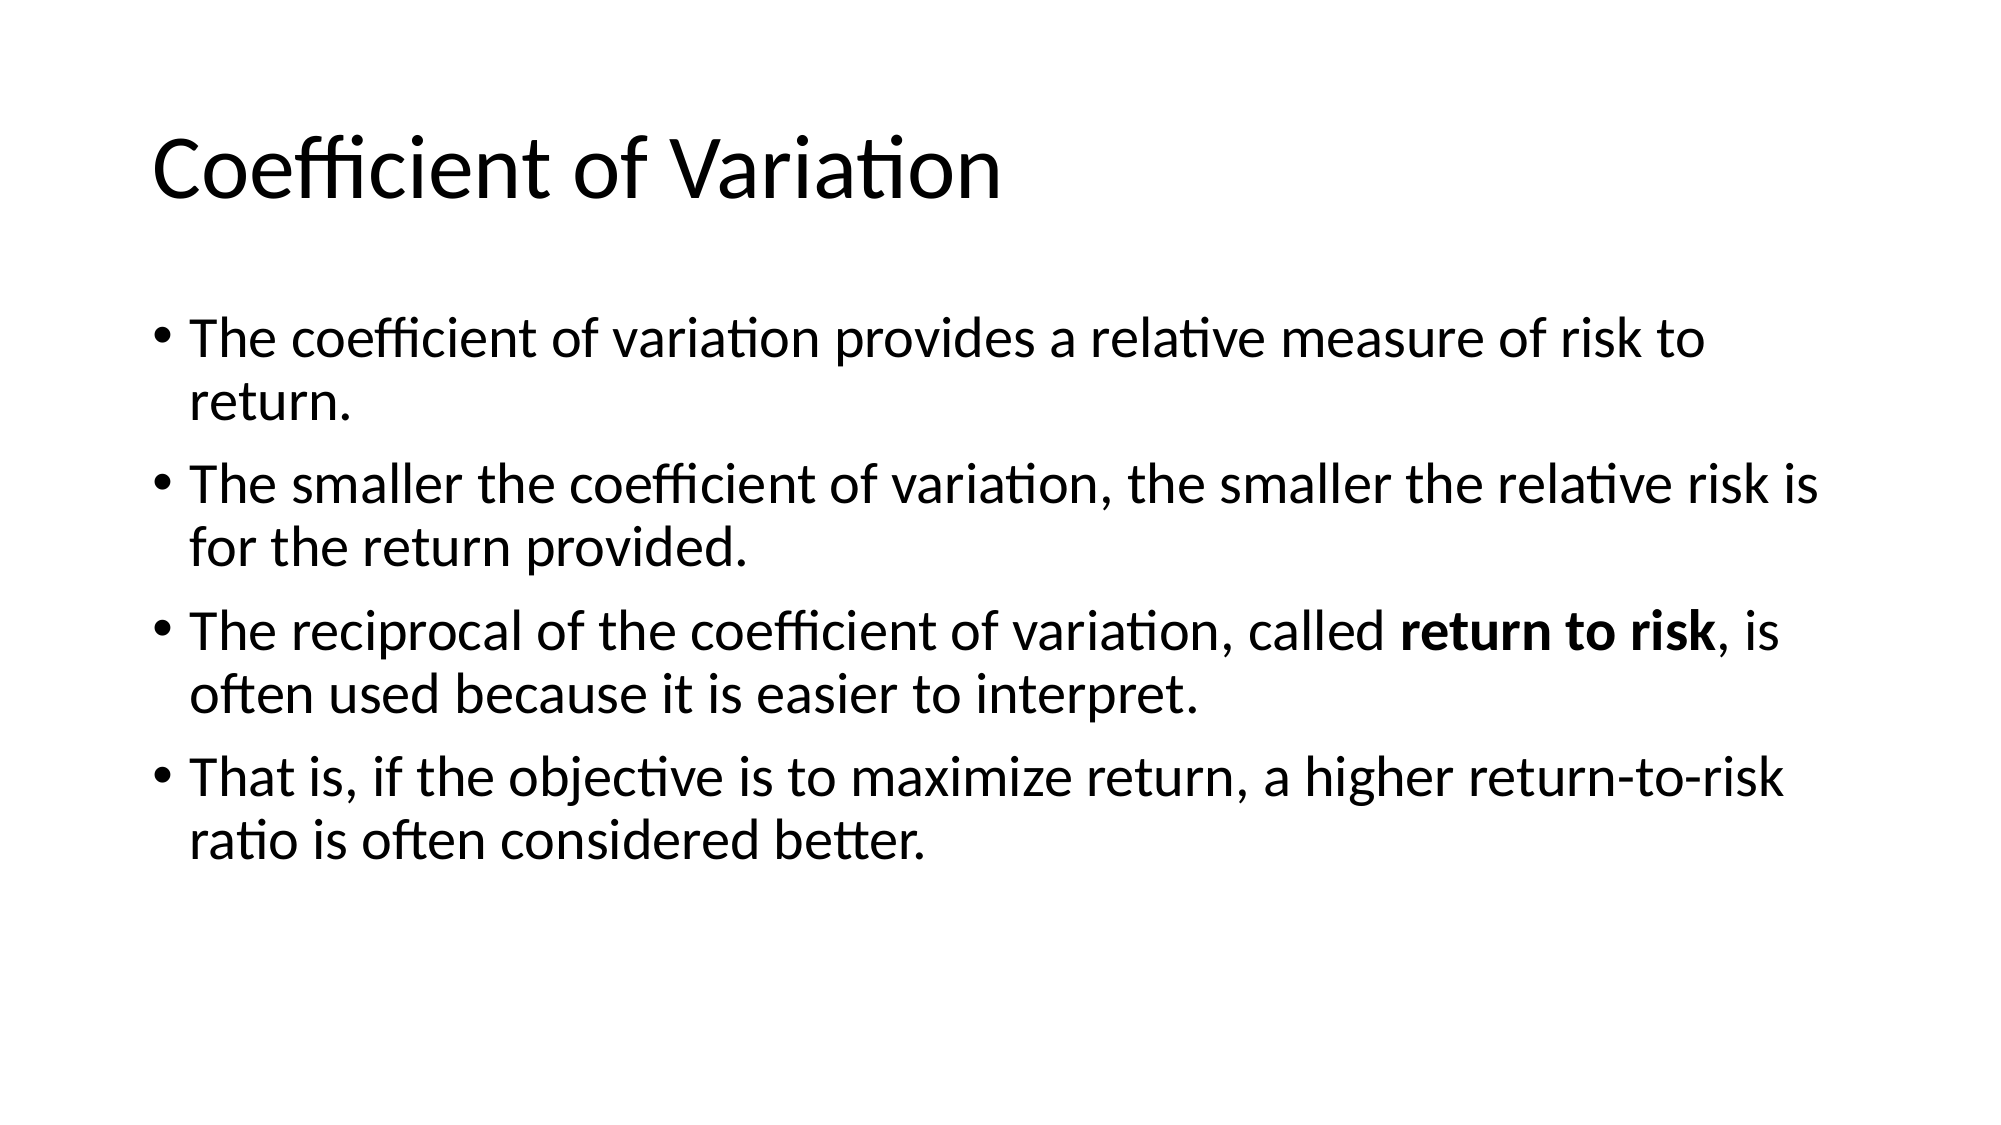

# Coefficient of Variation
The coefficient of variation provides a relative measure of risk to return.
The smaller the coefficient of variation, the smaller the relative risk is for the return provided.
The reciprocal of the coefficient of variation, called return to risk, is often used because it is easier to interpret.
That is, if the objective is to maximize return, a higher return-to-risk ratio is often considered better.